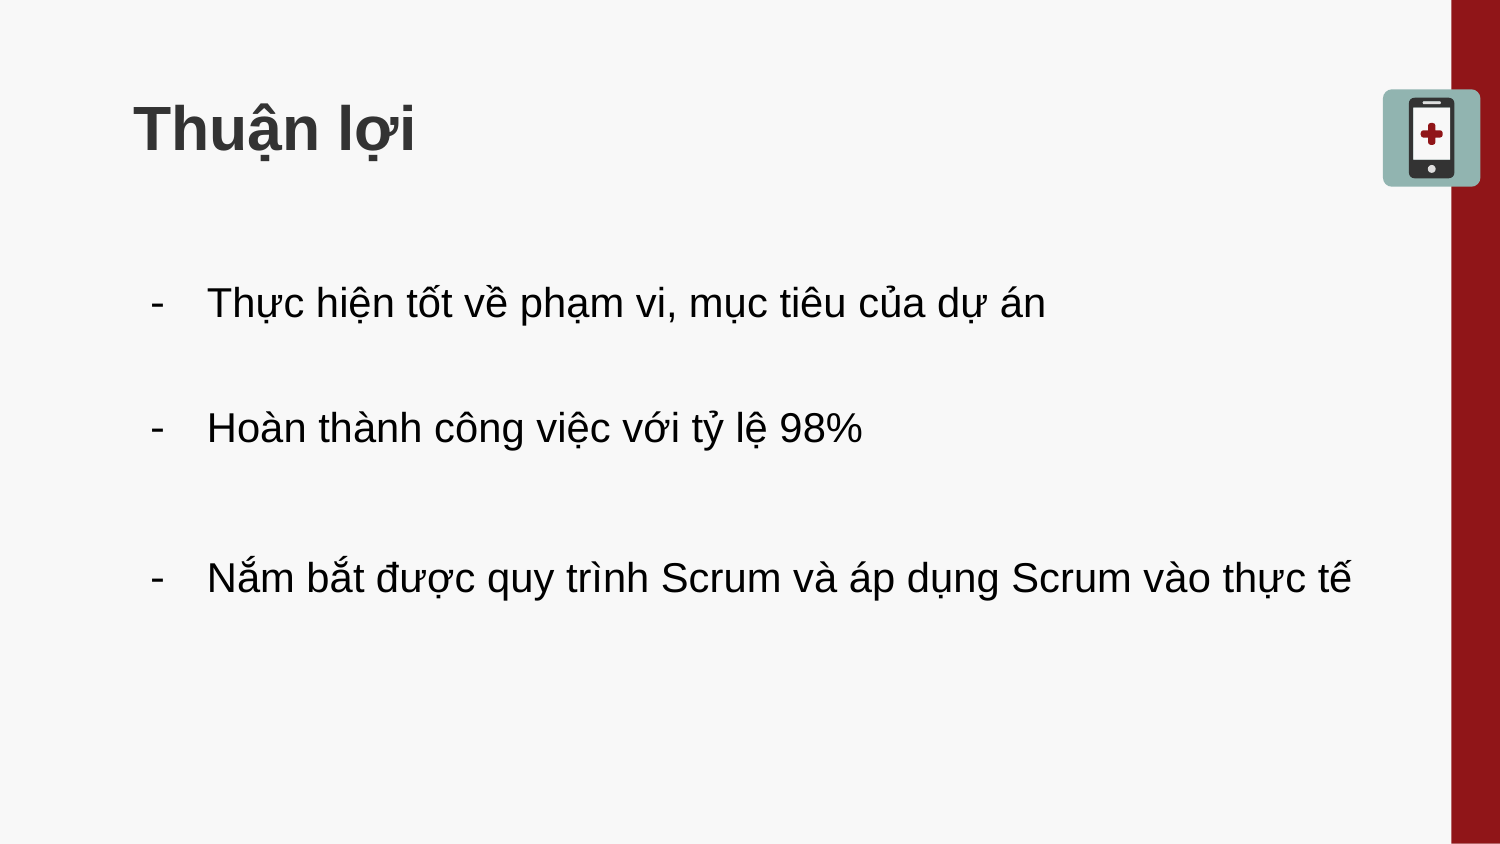

# Thuận lợi
Thực hiện tốt về phạm vi, mục tiêu của dự án
Hoàn thành công việc với tỷ lệ 98%
Nắm bắt được quy trình Scrum và áp dụng Scrum vào thực tế